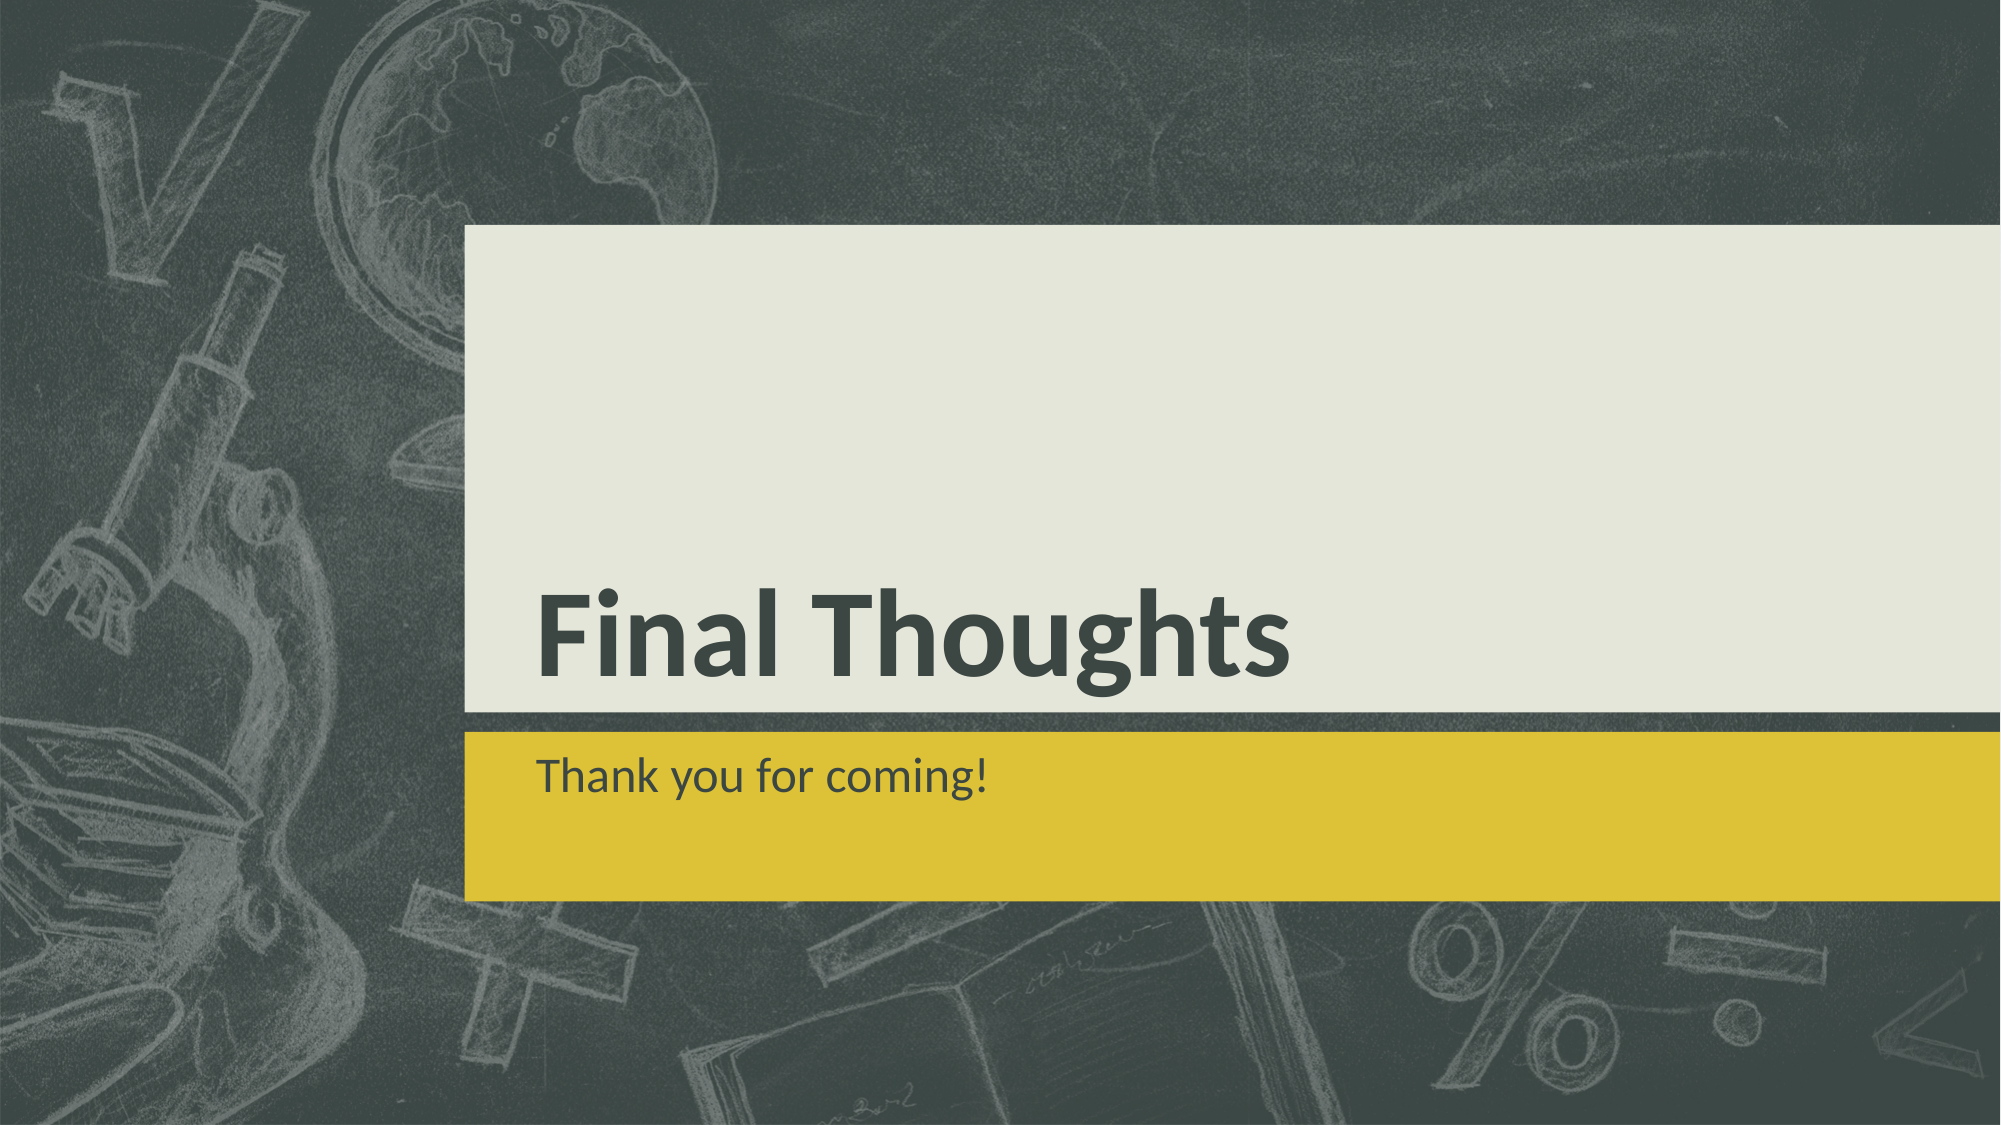

# Final Thoughts
Thank you for coming!